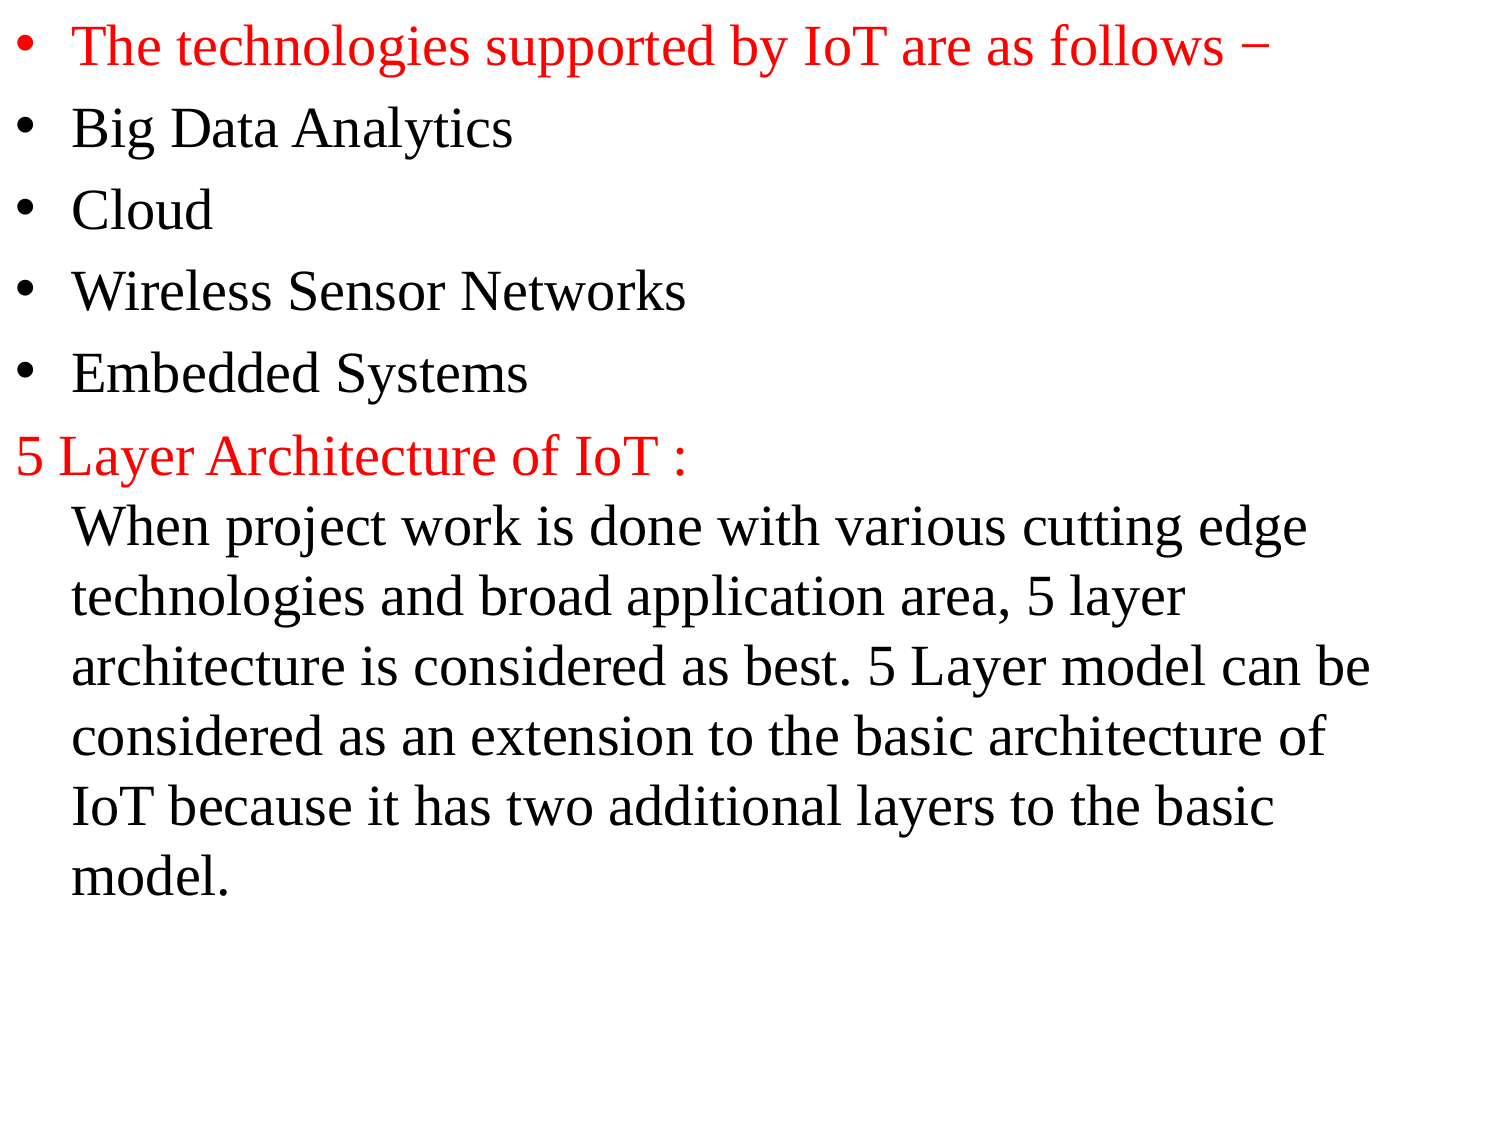

The technologies supported by IoT are as follows −
Big Data Analytics
Cloud
Wireless Sensor Networks
Embedded Systems
5 Layer Architecture of IoT :
When project work is done with various cutting edge technologies and broad application area, 5 layer architecture is considered as best. 5 Layer model can be considered as an extension to the basic architecture of IoT because it has two additional layers to the basic model.